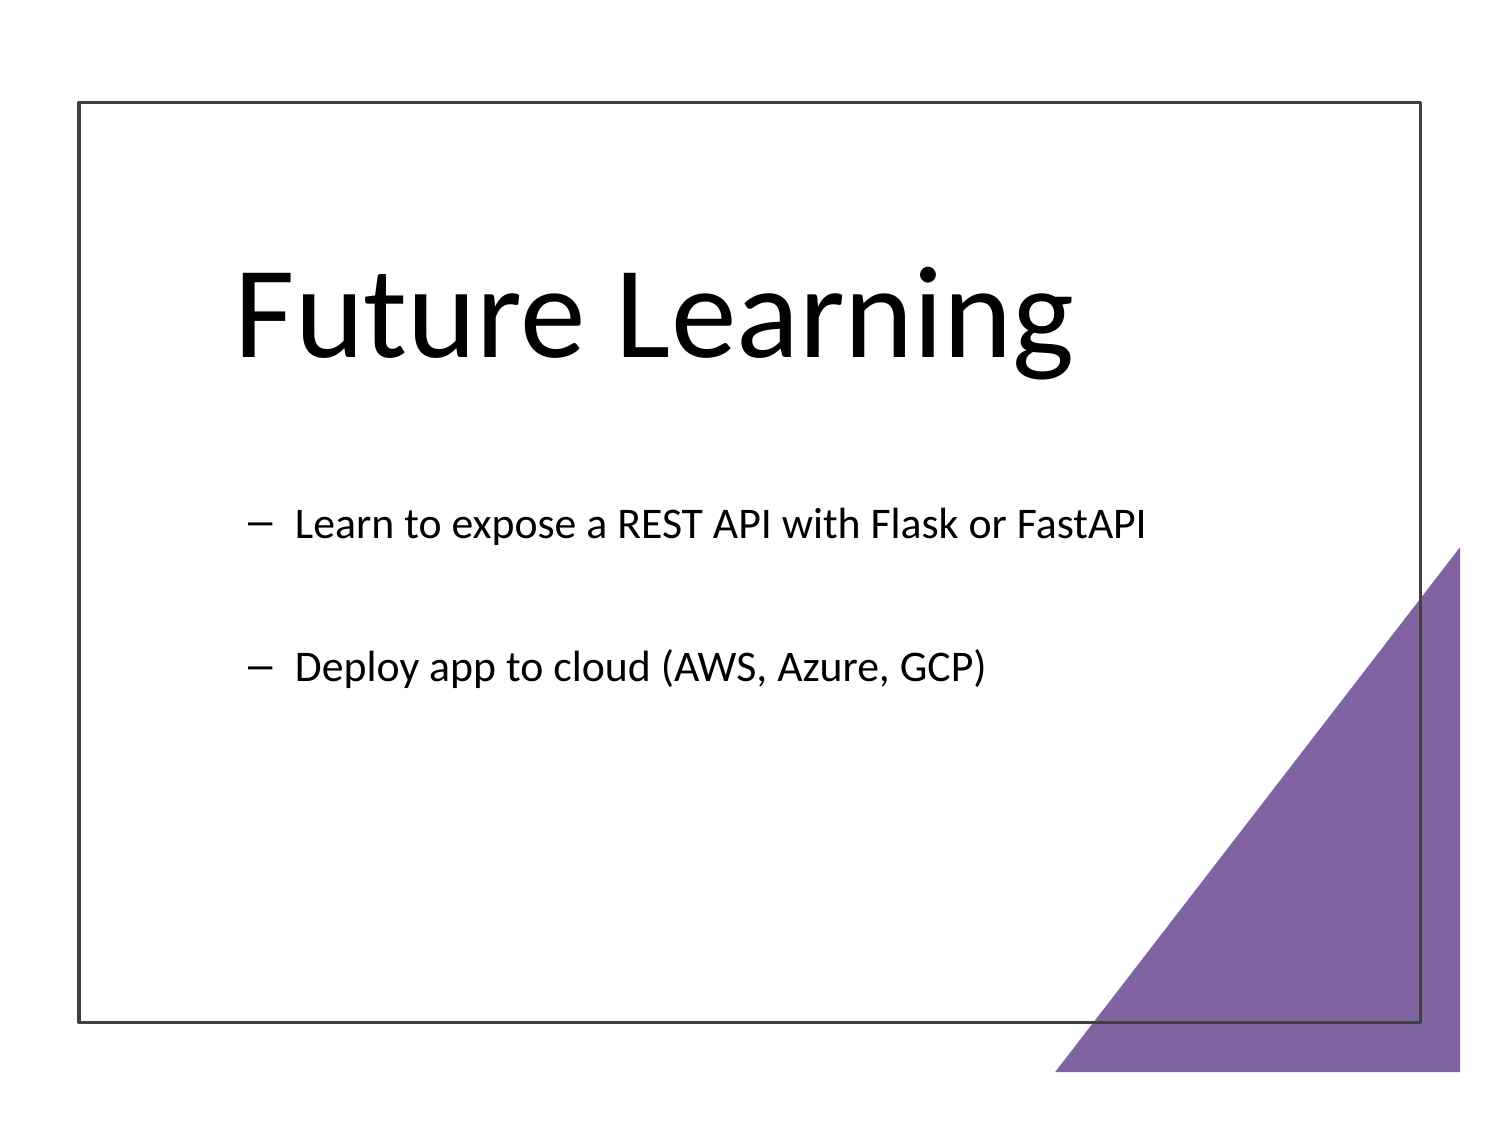

# Future Learning
Learn to expose a REST API with Flask or FastAPI

Deploy app to cloud (AWS, Azure, GCP)